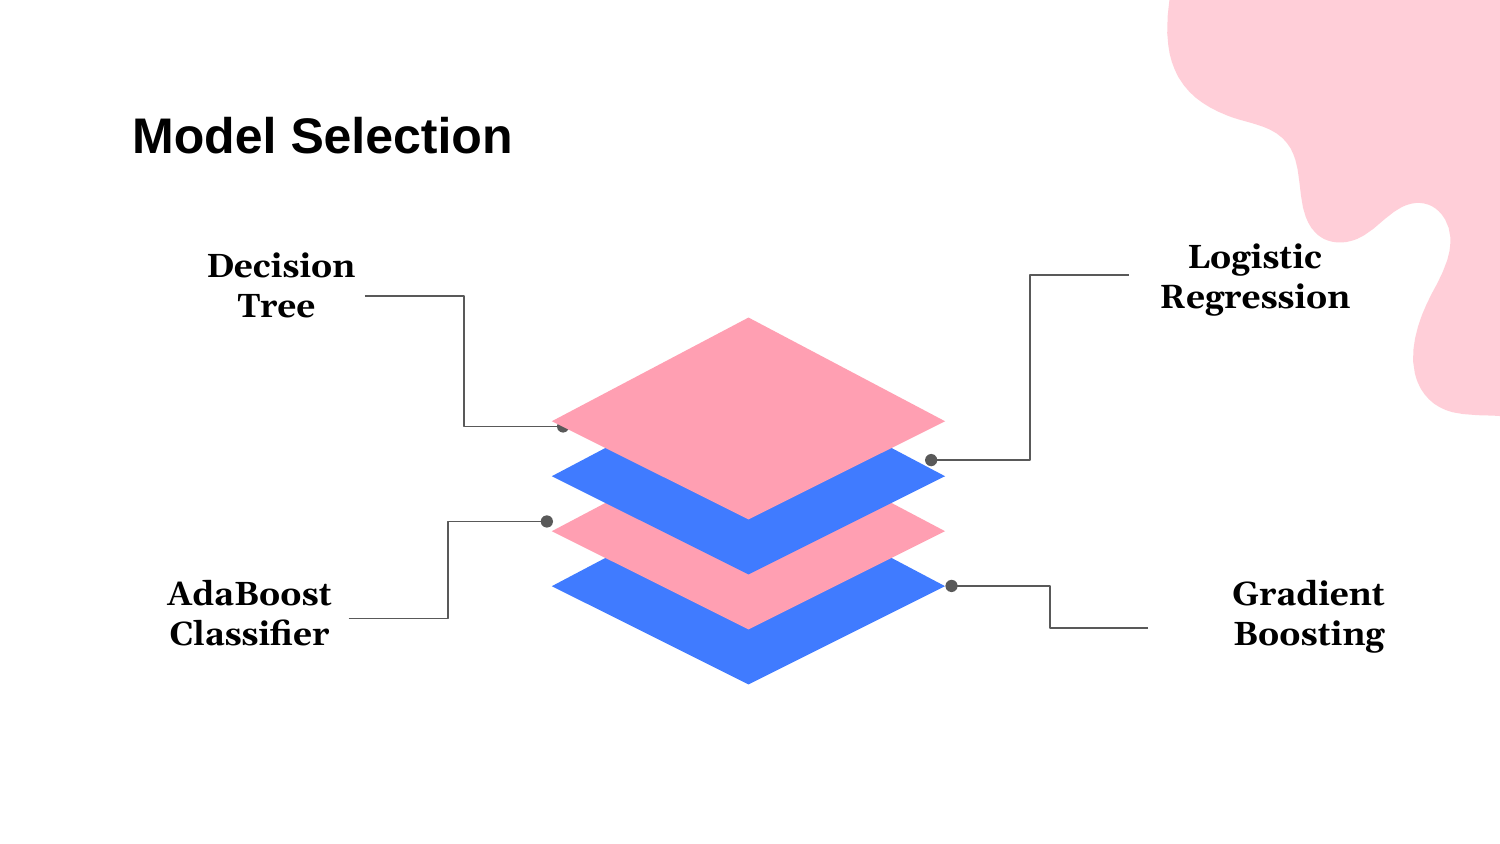

# Model Selection
Logistic Regression
Decision Tree

AdaBoost
Classifier
Gradient Boosting